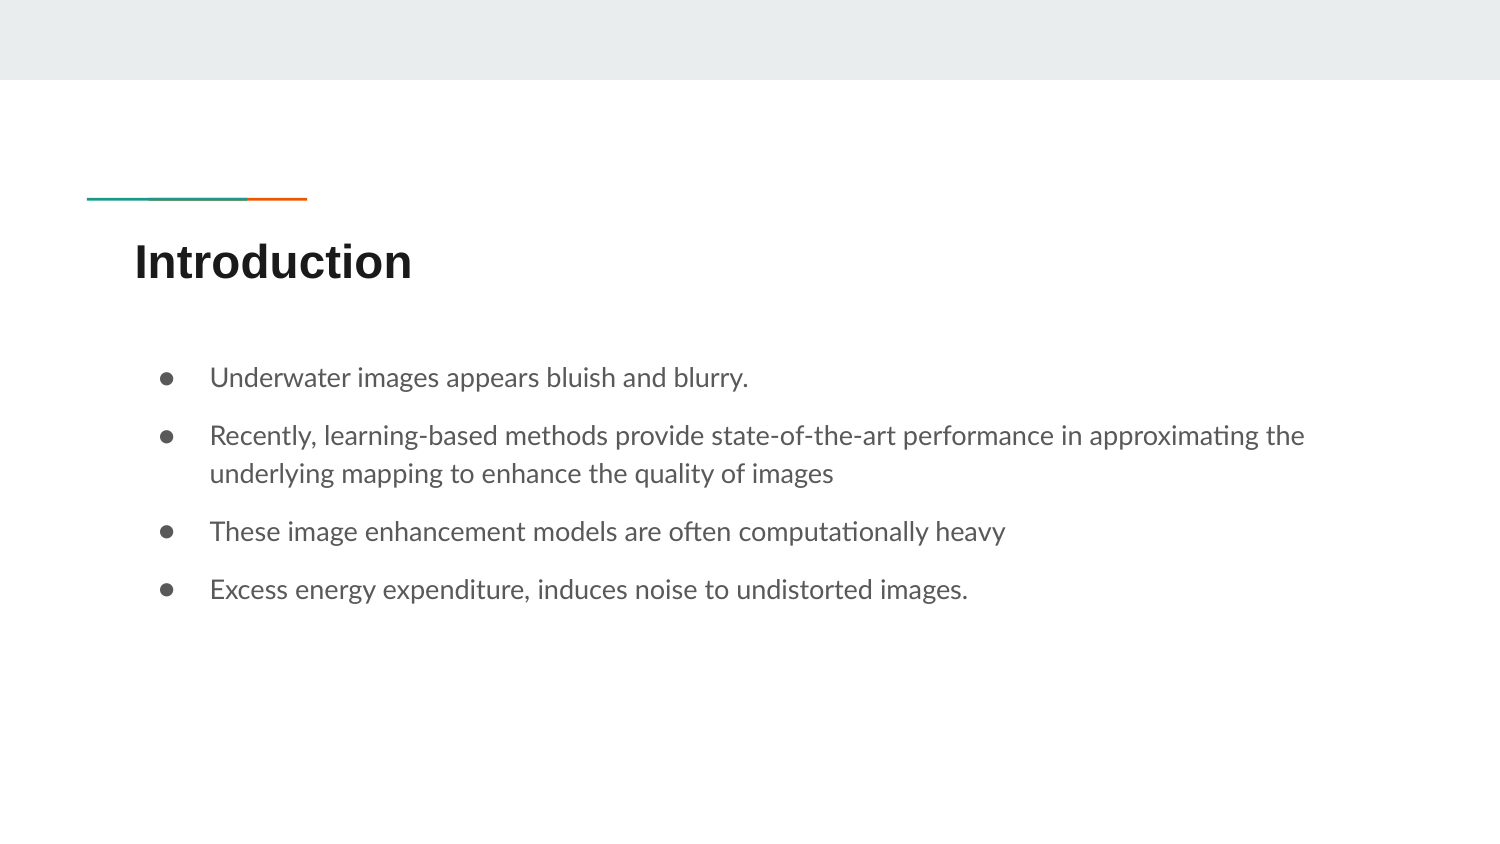

# Introduction
Underwater images appears bluish and blurry.
Recently, learning-based methods provide state-of-the-art performance in approximating the underlying mapping to enhance the quality of images
These image enhancement models are often computationally heavy
Excess energy expenditure, induces noise to undistorted images.